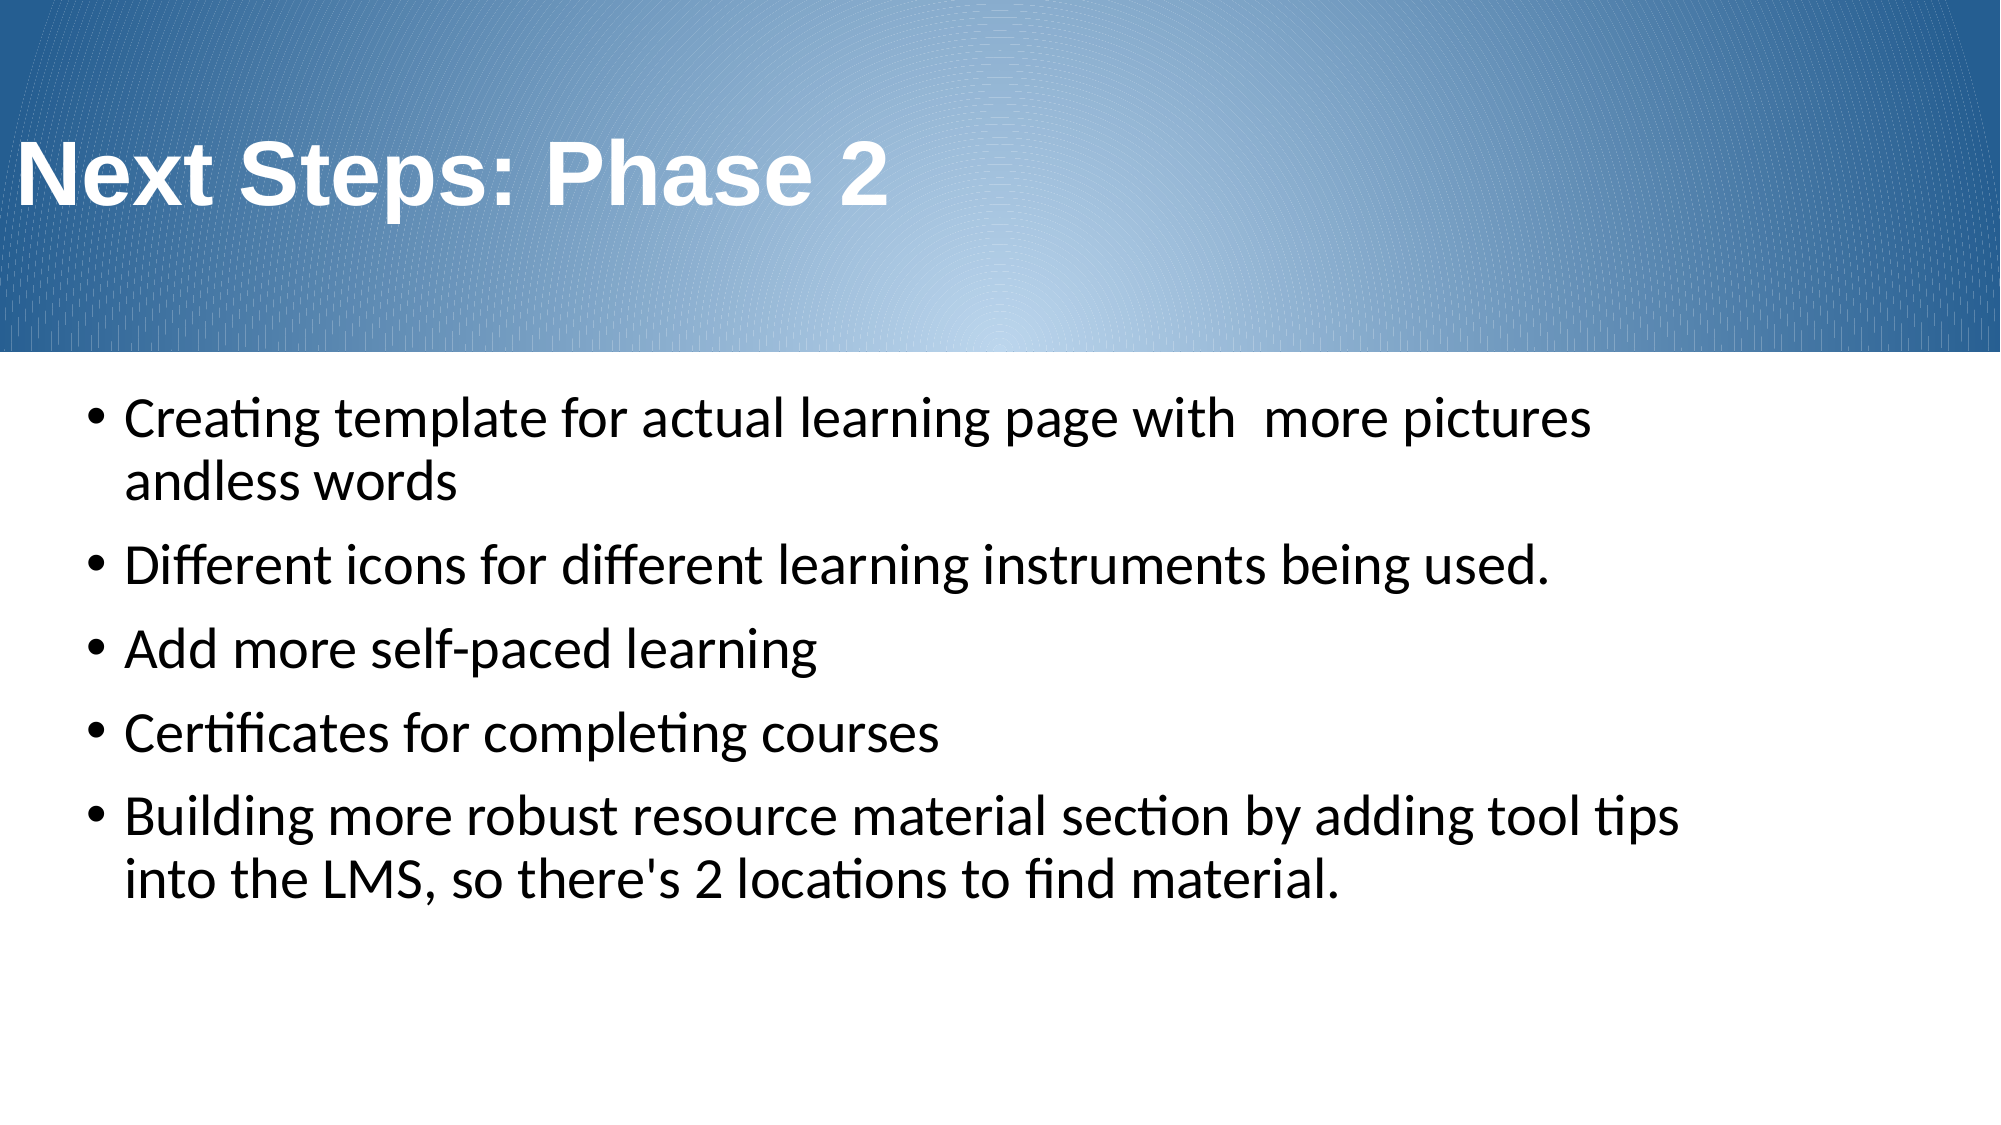

# Next Steps: Phase 2
Creating template for actual learning page with  more pictures andless words
Different icons for different learning instruments being used.
Add more self-paced learning
Certificates for completing courses
Building more robust resource material section by adding tool tips into the LMS, so there's 2 locations to find material.